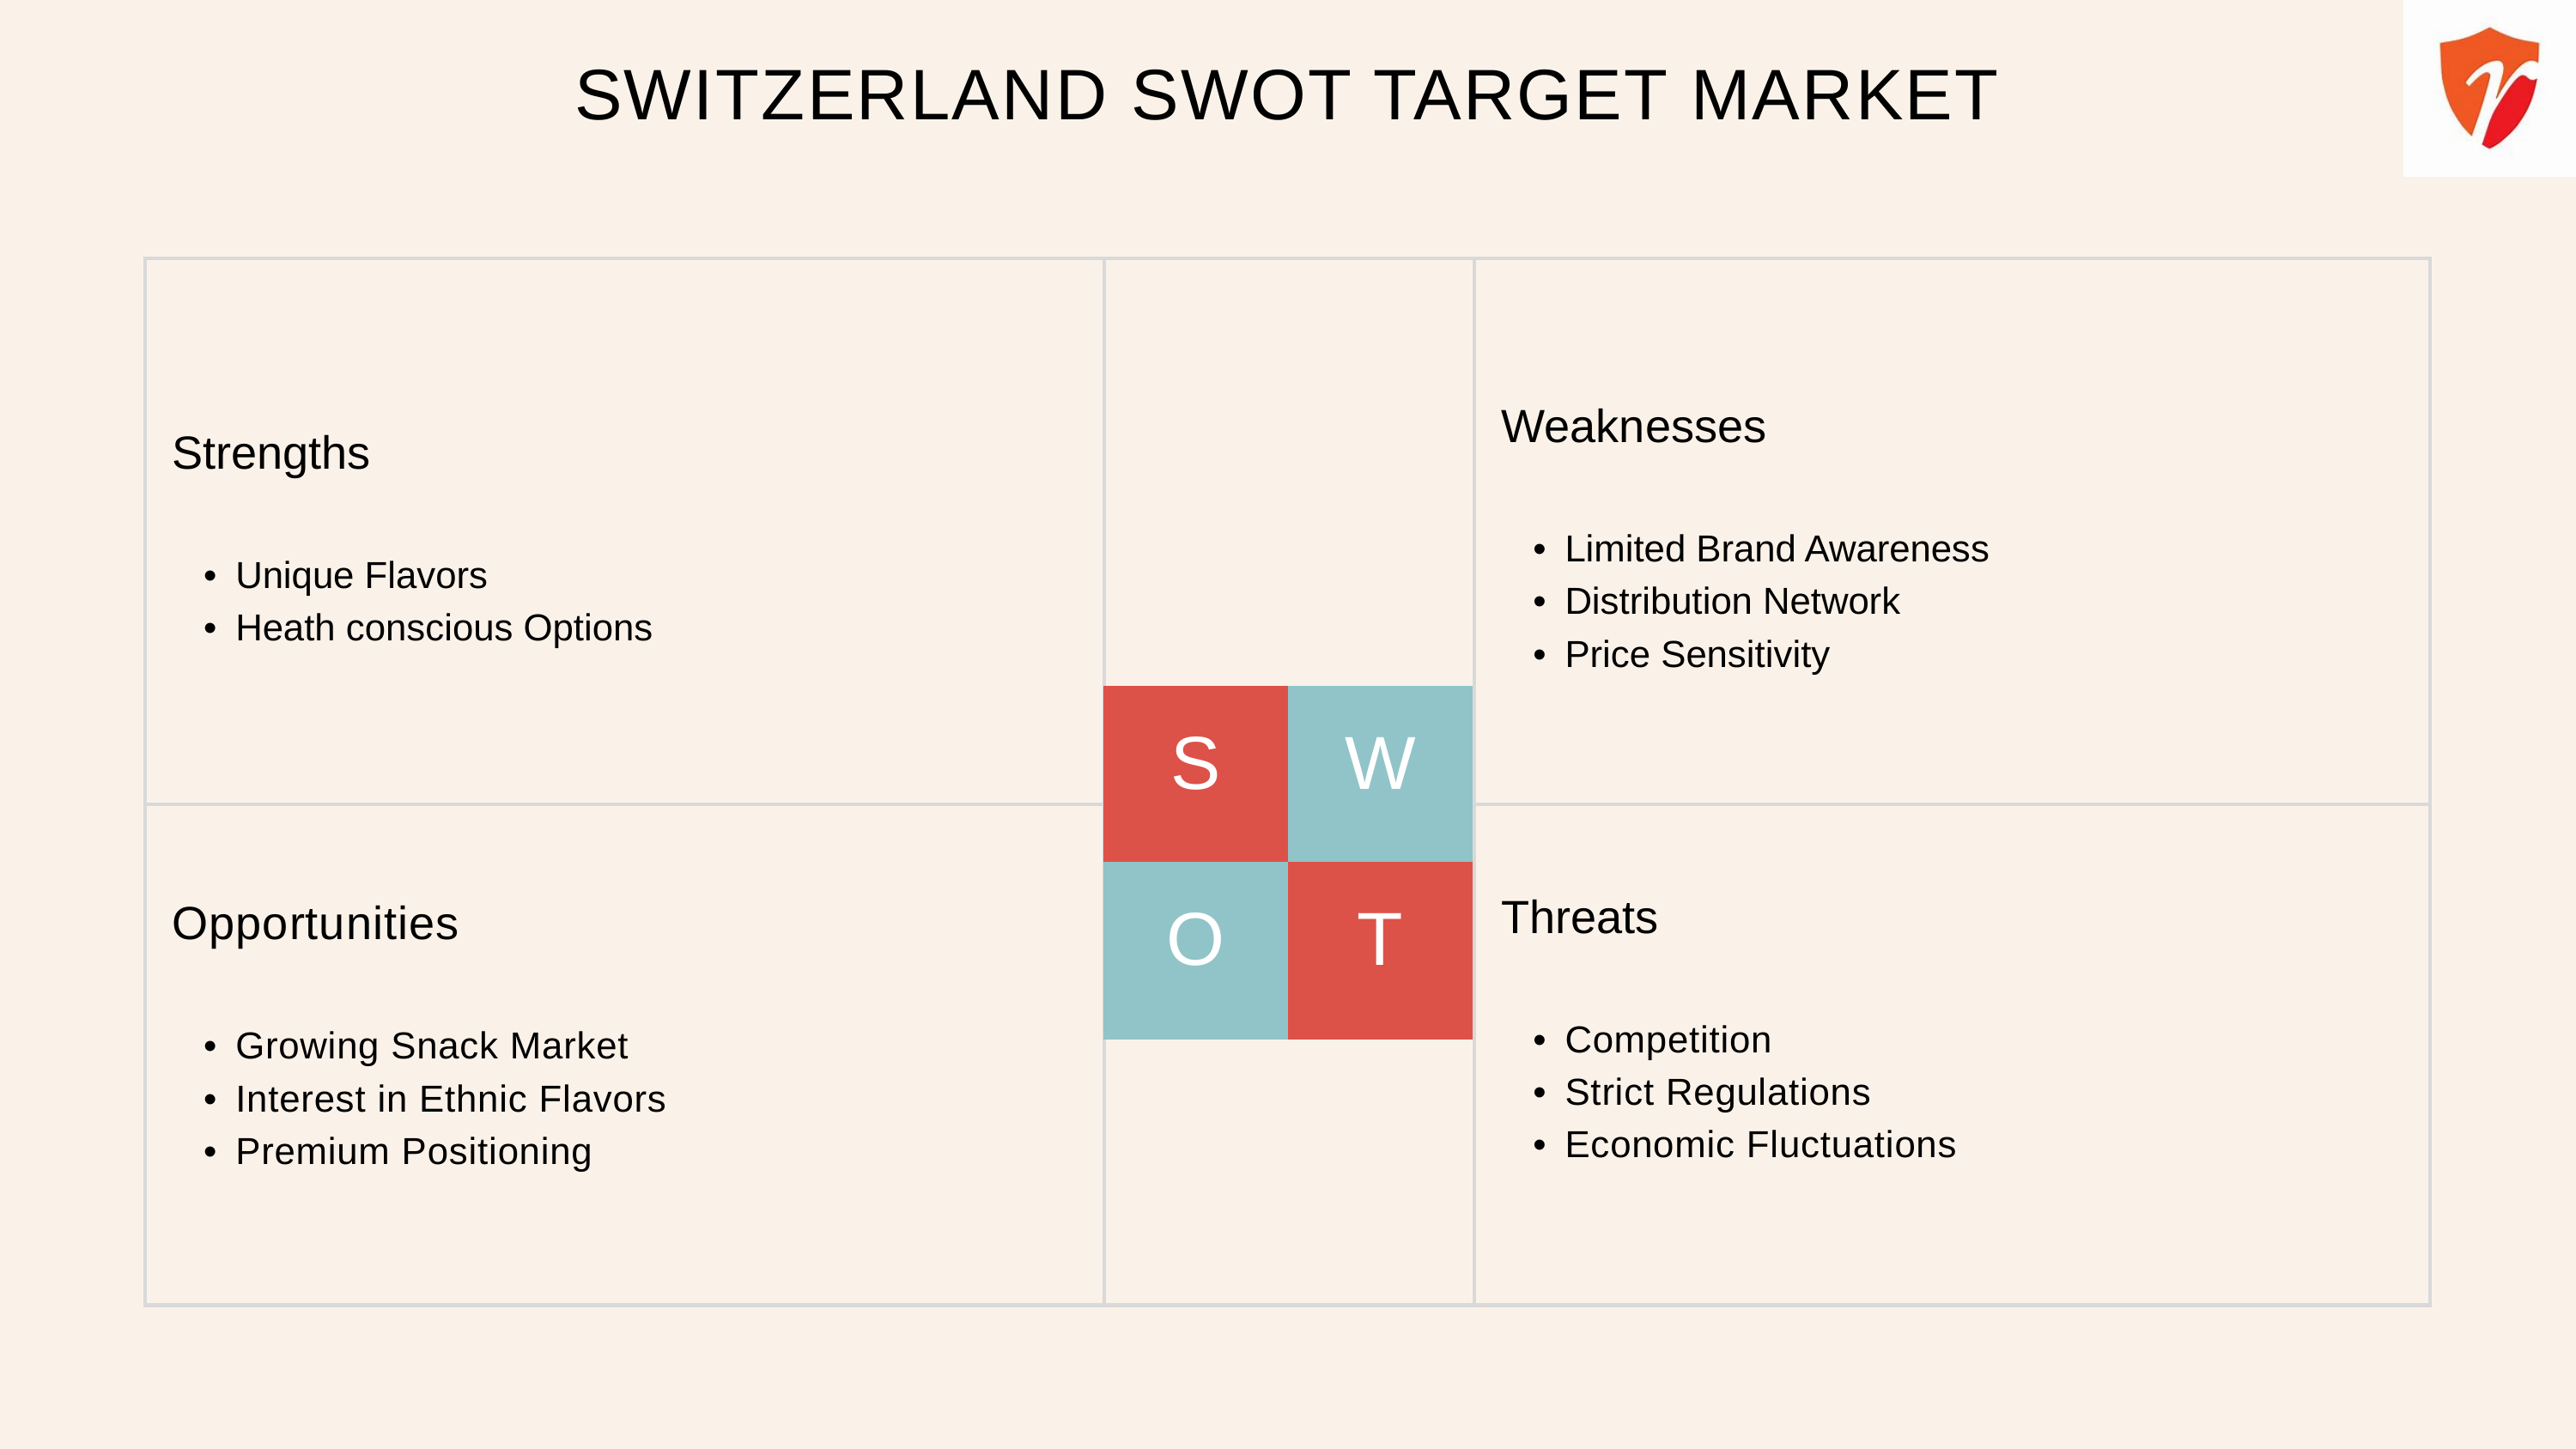

SWITZERLAND SWOT TARGET MARKET
| Strengths Unique Flavors Heath conscious Options |  | Weaknesses Limited Brand Awareness Distribution Network Price Sensitivity |
| --- | --- | --- |
| Opportunities Growing Snack Market Interest in Ethnic Flavors Premium Positioning |  | Threats Competition Strict Regulations Economic Fluctuations |

S

W
S

O

T